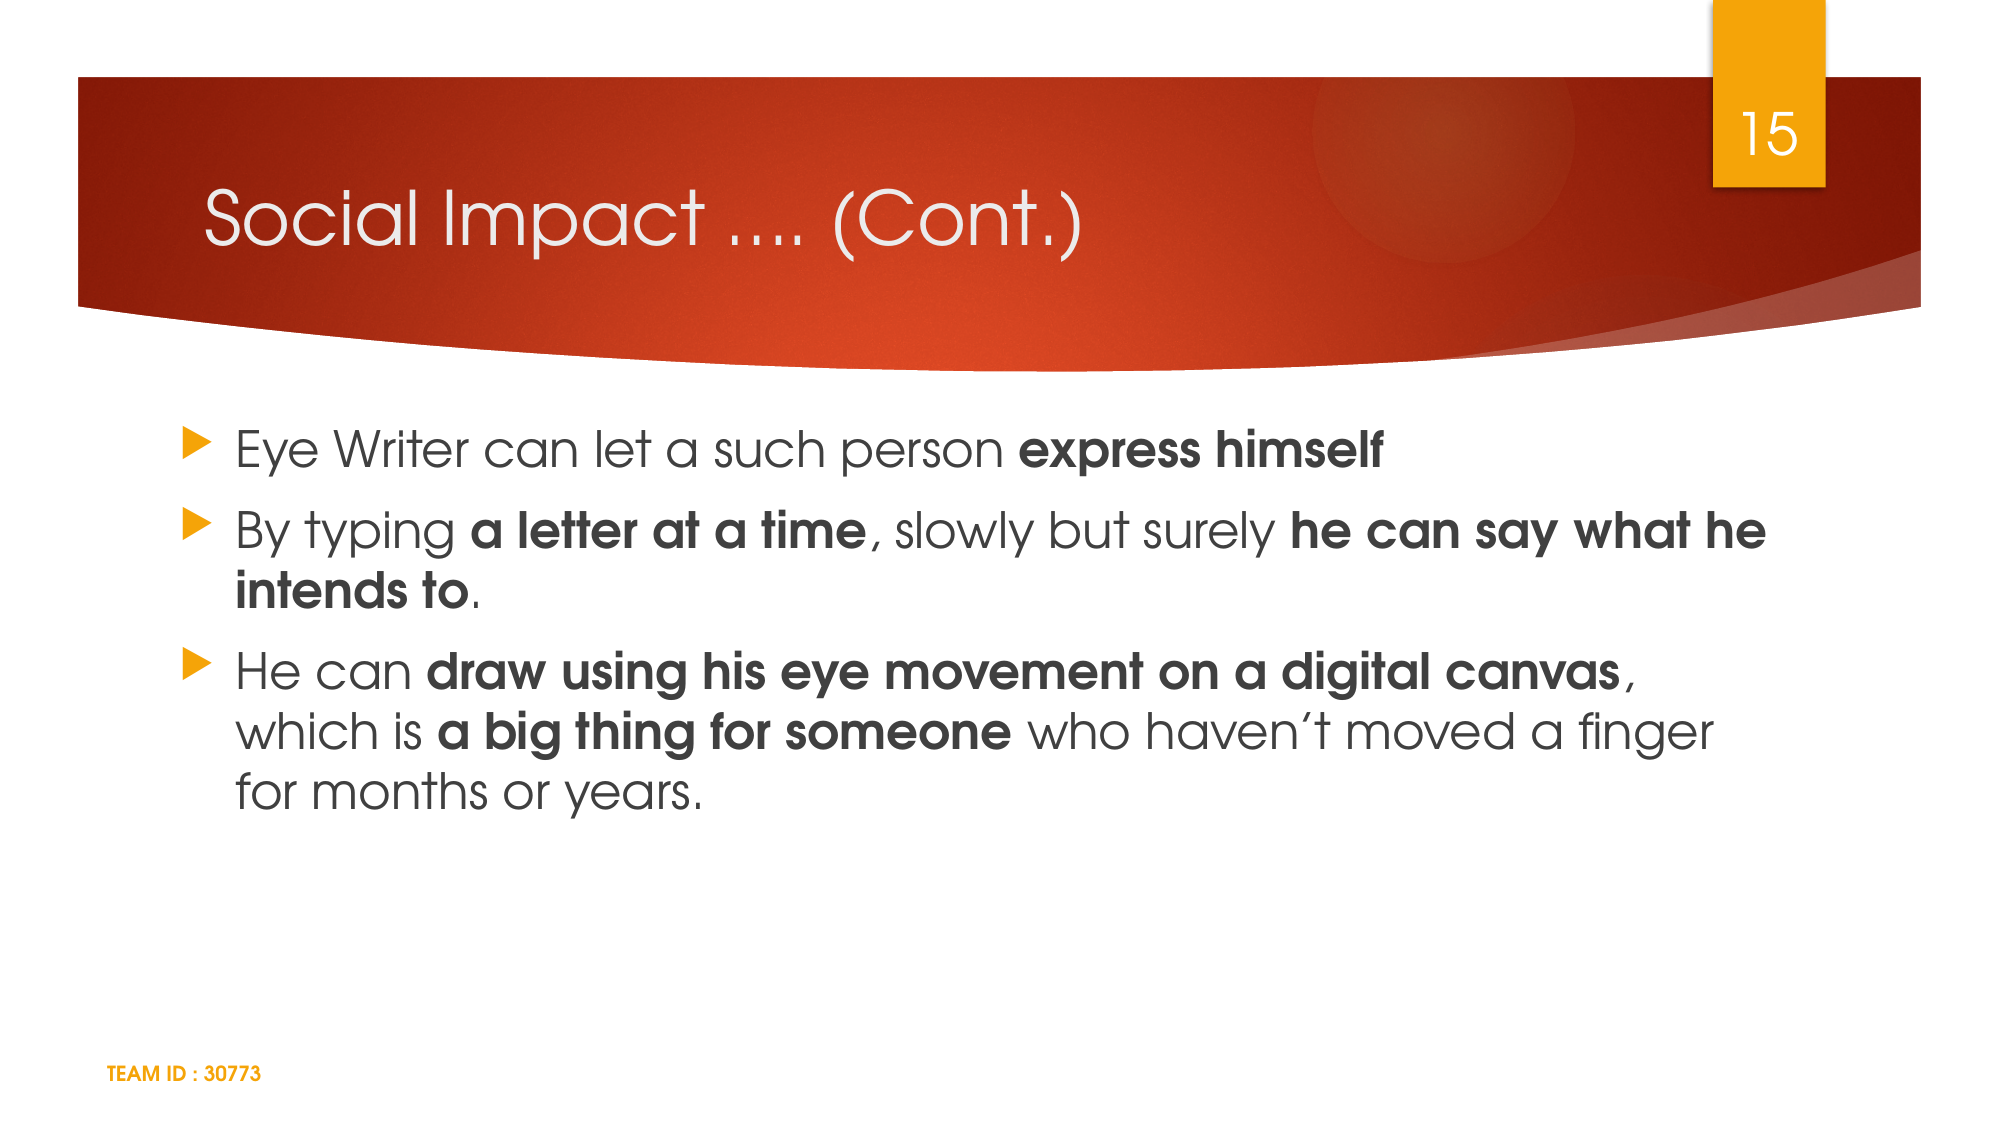

15
# Social Impact …. (Cont.)
Eye Writer can let a such person express himself
By typing a letter at a time, slowly but surely he can say what he intends to.
He can draw using his eye movement on a digital canvas, which is a big thing for someone who haven’t moved a finger for months or years.
TEAM ID : 30773